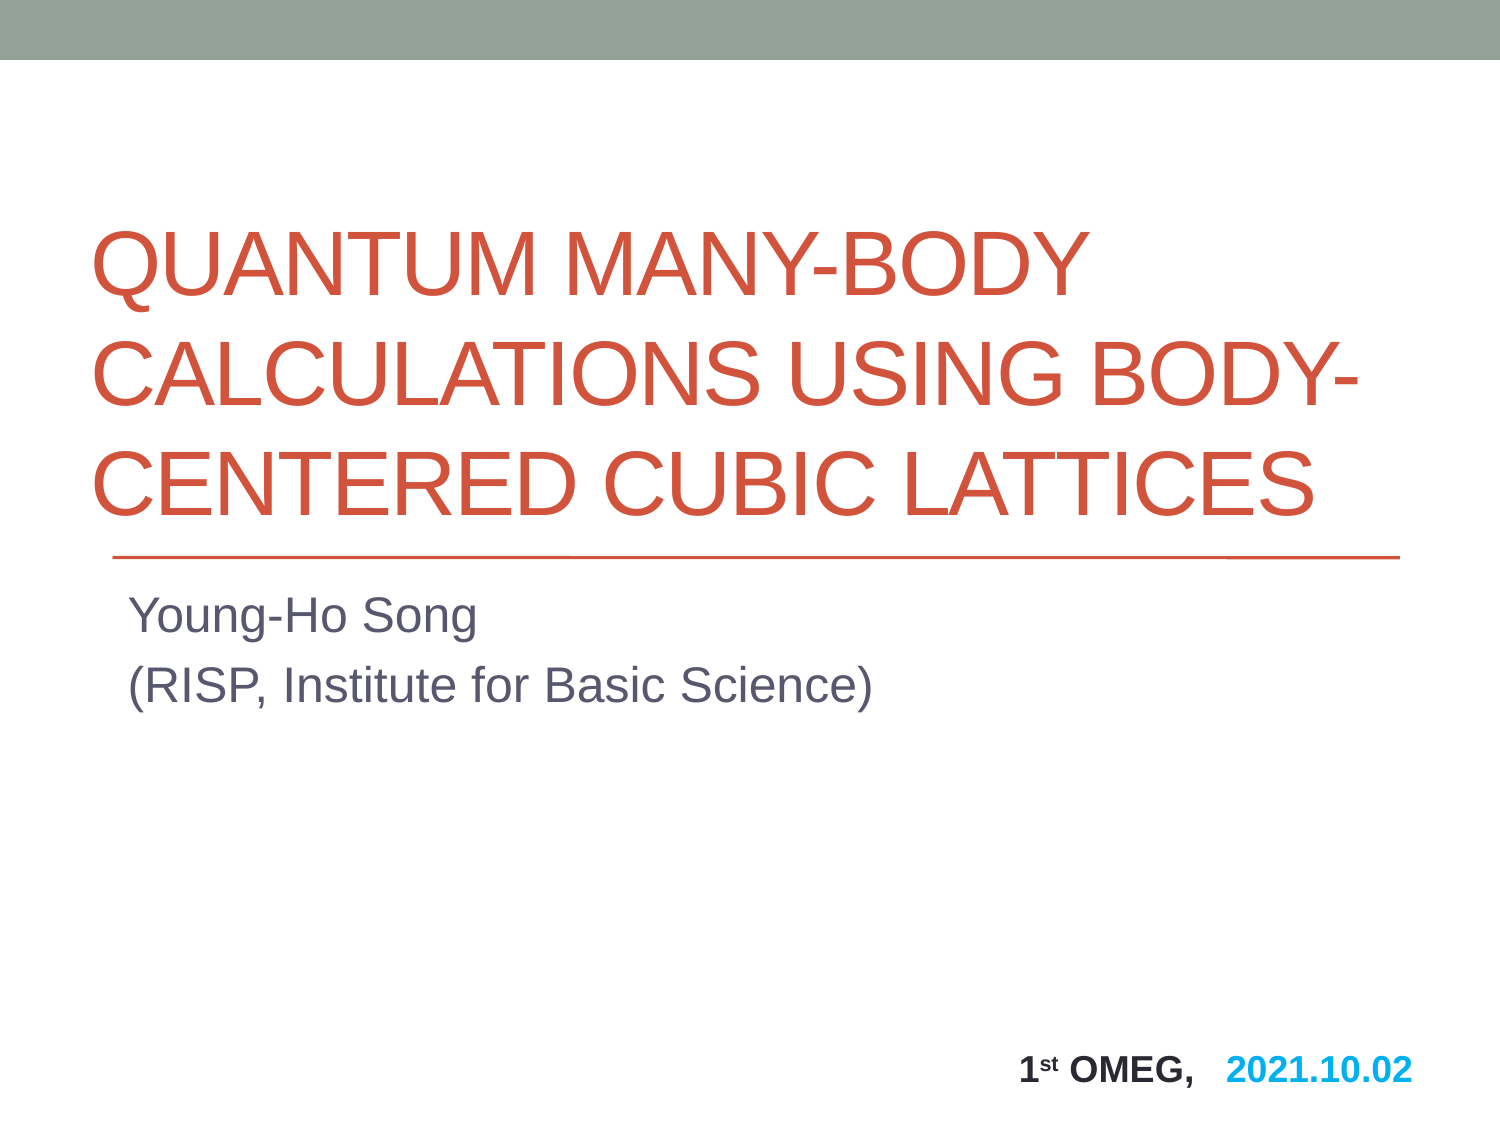

# Quantum Many-Body Calculations using Body-Centered Cubic Lattices
Young-Ho Song
(RISP, Institute for Basic Science)

1st OMEG,   2021.10.02